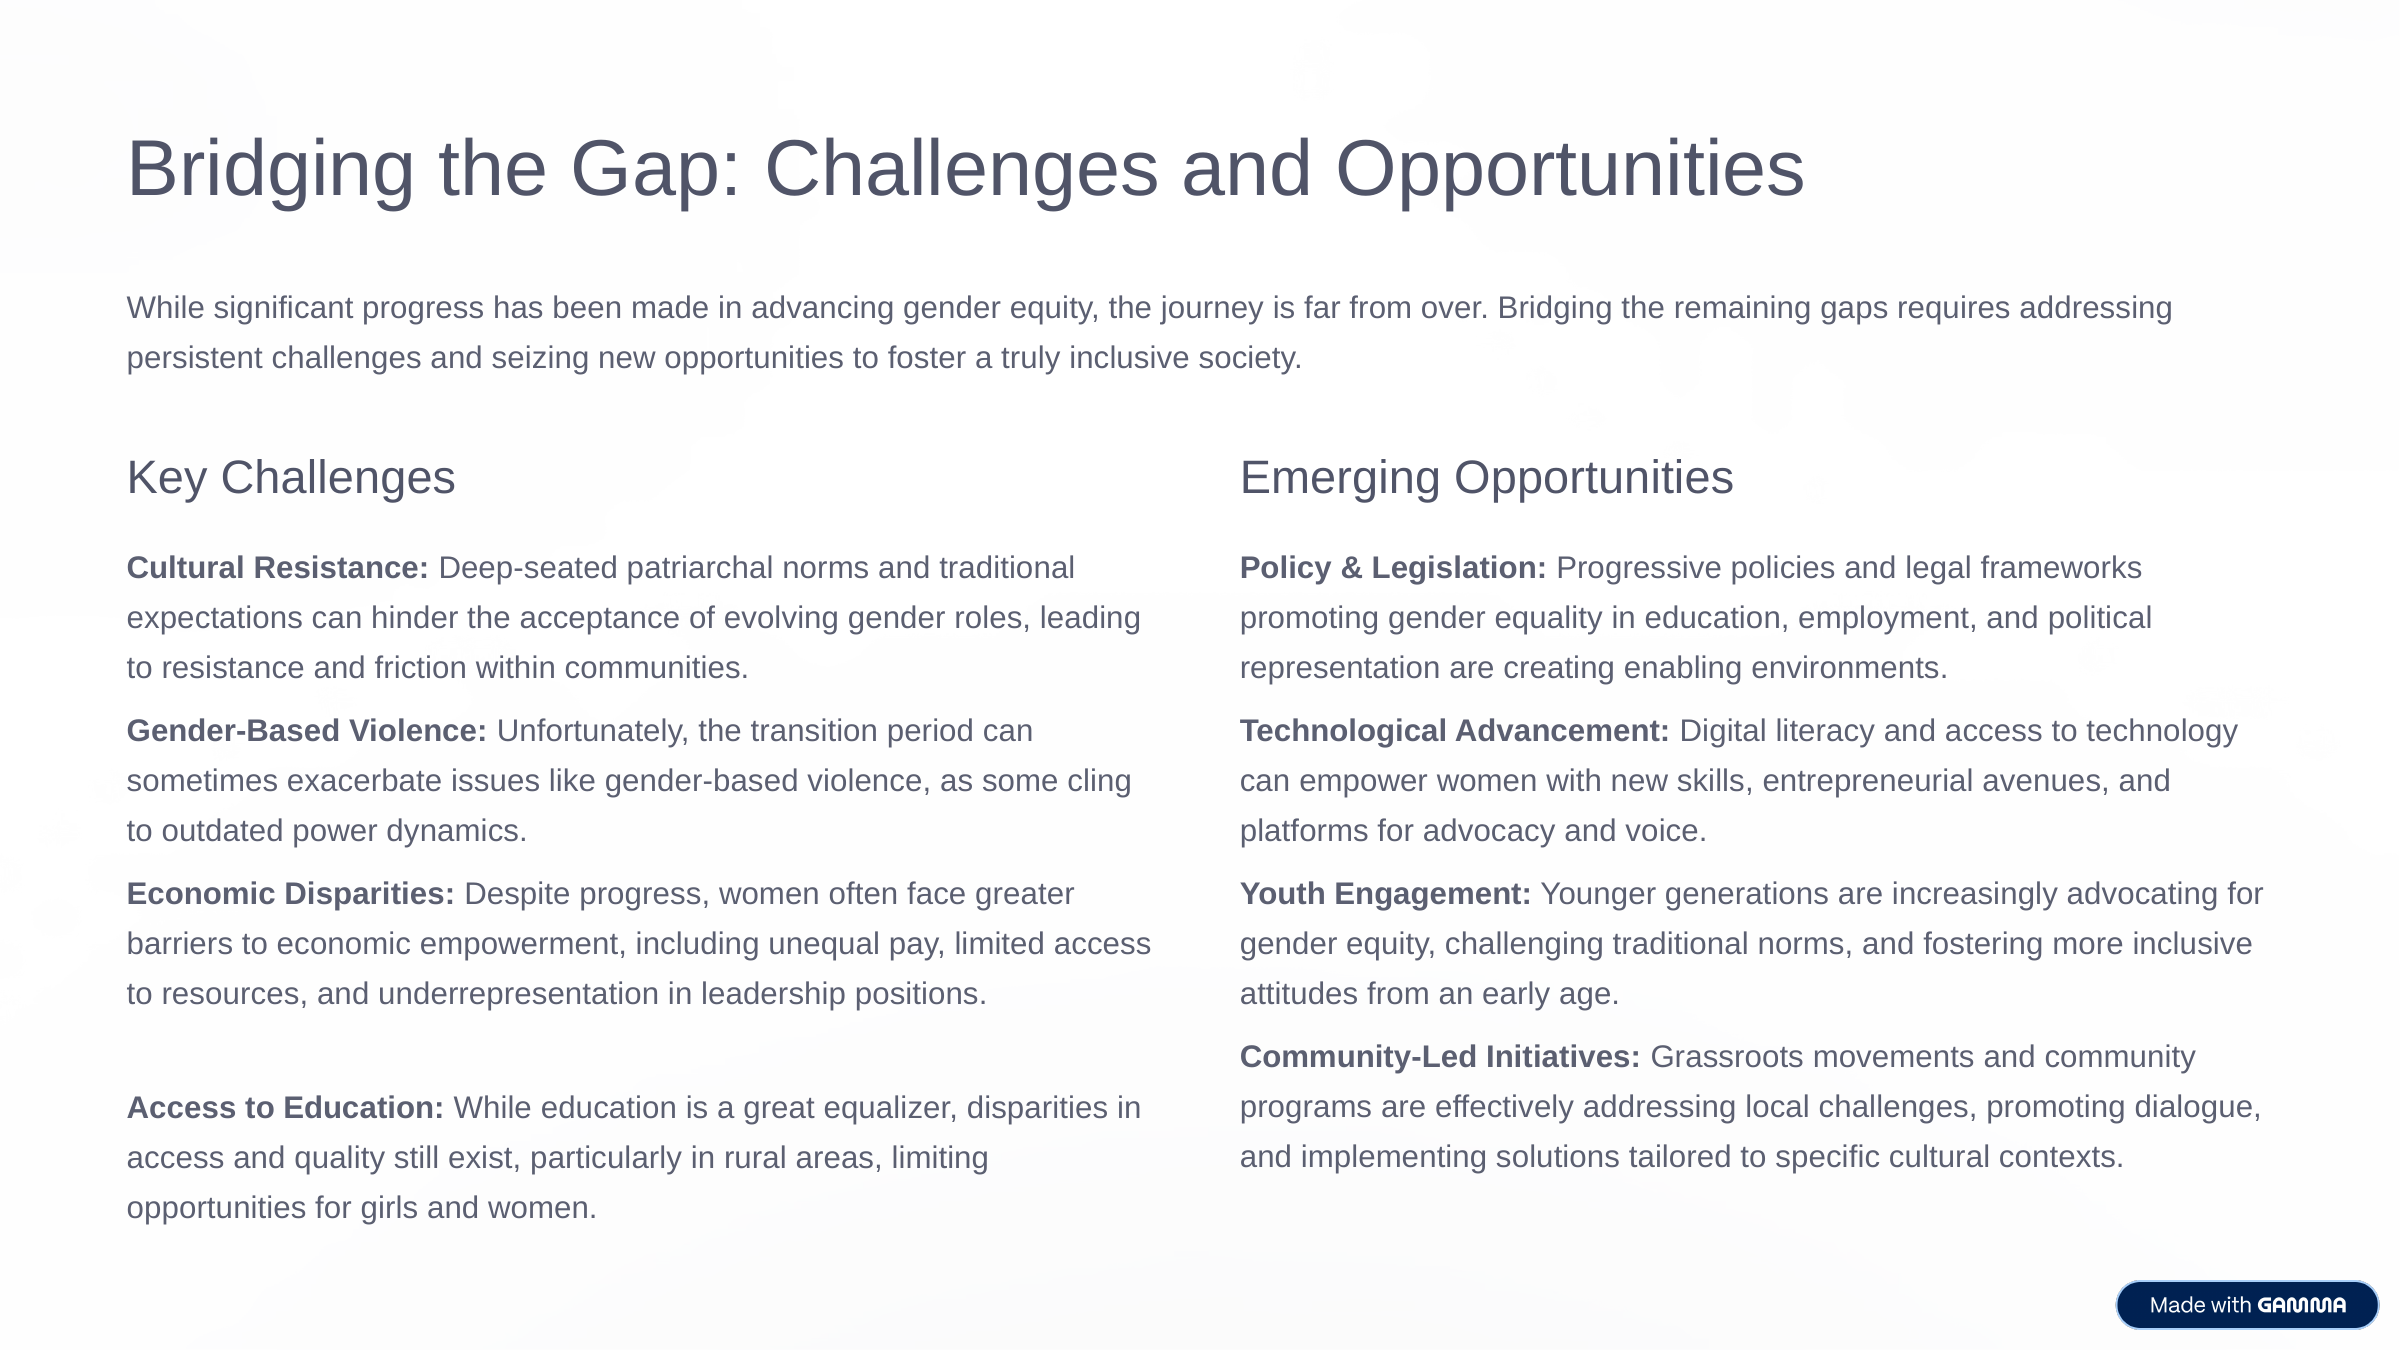

Bridging the Gap: Challenges and Opportunities
While significant progress has been made in advancing gender equity, the journey is far from over. Bridging the remaining gaps requires addressing persistent challenges and seizing new opportunities to foster a truly inclusive society.
Key Challenges
Emerging Opportunities
Cultural Resistance: Deep-seated patriarchal norms and traditional expectations can hinder the acceptance of evolving gender roles, leading to resistance and friction within communities.
Policy & Legislation: Progressive policies and legal frameworks promoting gender equality in education, employment, and political representation are creating enabling environments.
Gender-Based Violence: Unfortunately, the transition period can sometimes exacerbate issues like gender-based violence, as some cling to outdated power dynamics.
Technological Advancement: Digital literacy and access to technology can empower women with new skills, entrepreneurial avenues, and platforms for advocacy and voice.
Economic Disparities: Despite progress, women often face greater barriers to economic empowerment, including unequal pay, limited access to resources, and underrepresentation in leadership positions.
Youth Engagement: Younger generations are increasingly advocating for gender equity, challenging traditional norms, and fostering more inclusive attitudes from an early age.
Community-Led Initiatives: Grassroots movements and community programs are effectively addressing local challenges, promoting dialogue, and implementing solutions tailored to specific cultural contexts.
Access to Education: While education is a great equalizer, disparities in access and quality still exist, particularly in rural areas, limiting opportunities for girls and women.